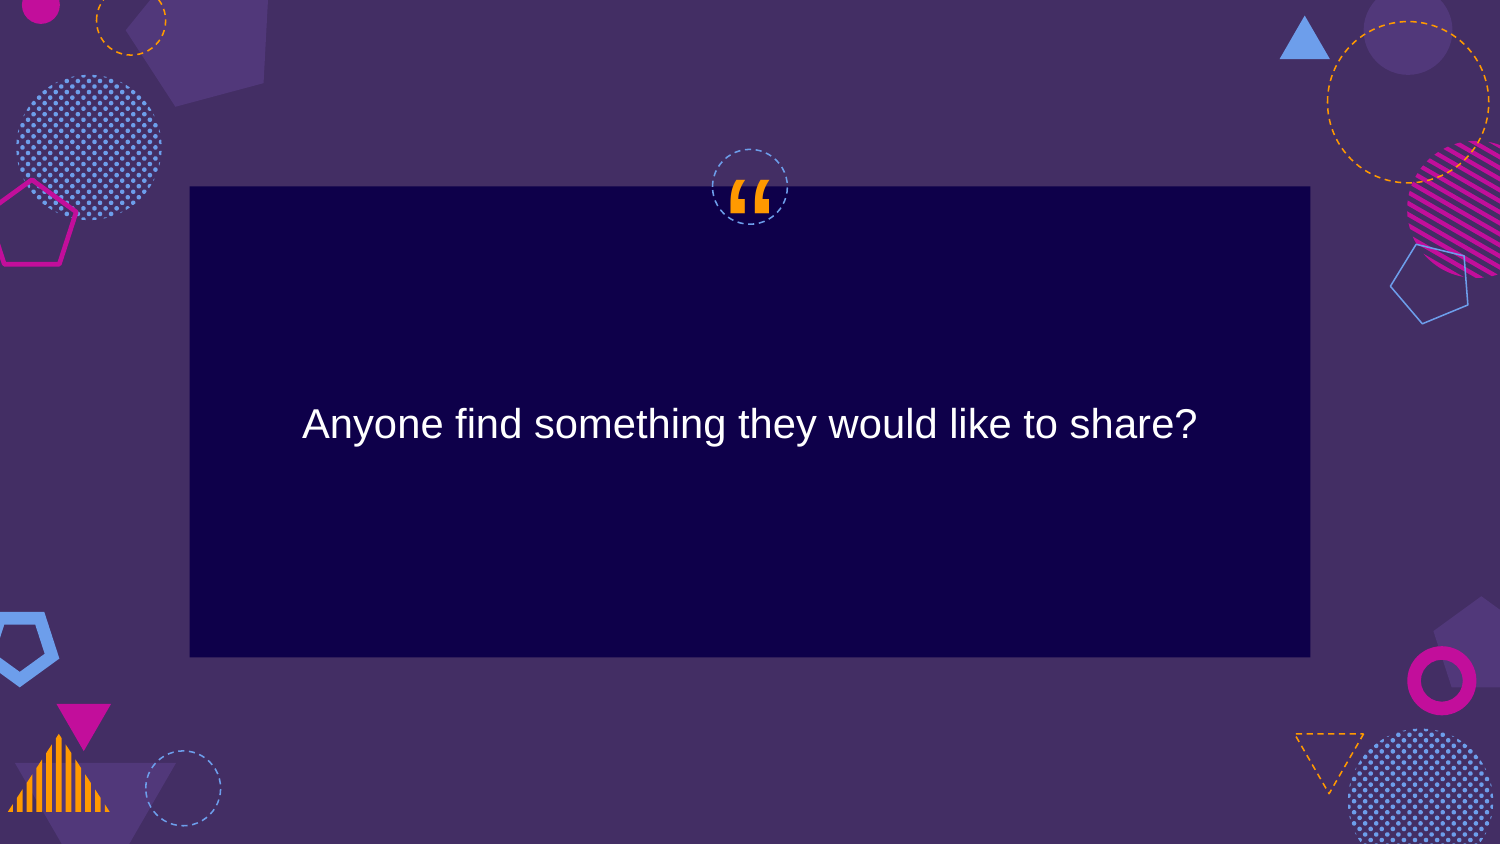

Anyone find something they would like to share?